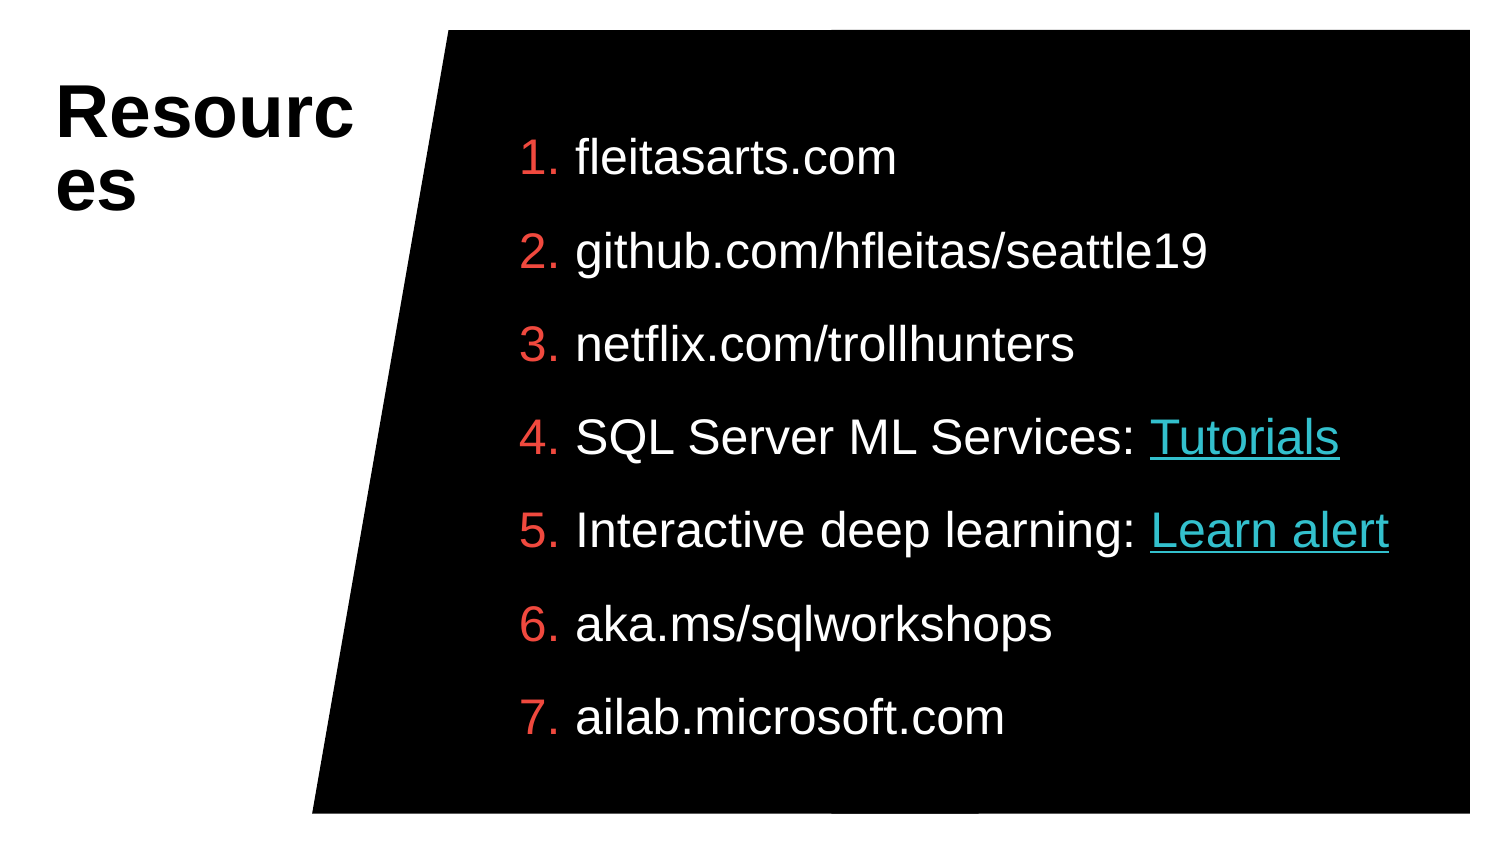

# Resources
fleitasarts.com
github.com/hfleitas/seattle19
netflix.com/trollhunters
SQL Server ML Services: Tutorials
Interactive deep learning: Learn alert
aka.ms/sqlworkshops
ailab.microsoft.com